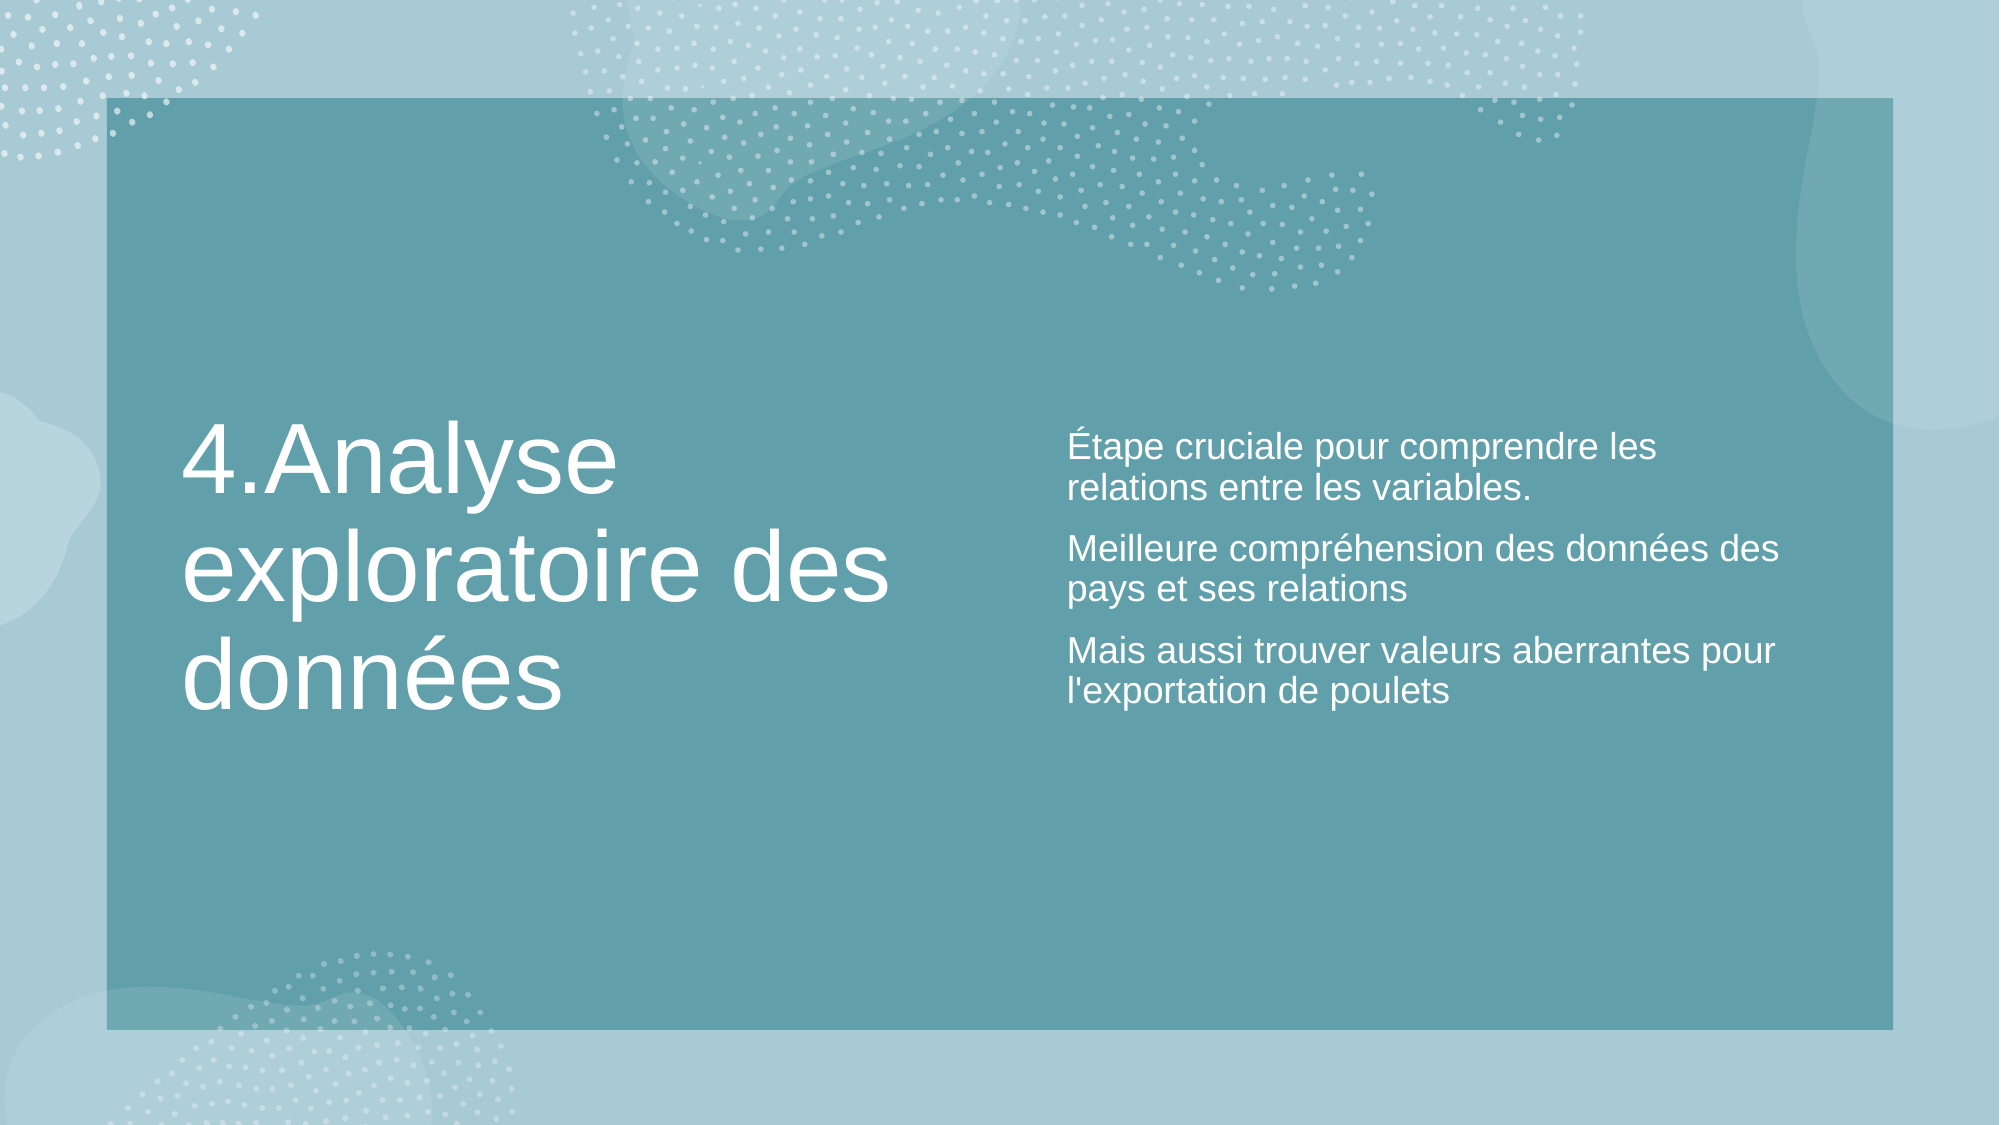

# 4.Analyse exploratoire des données
Étape cruciale pour comprendre les relations entre les variables.
Meilleure compréhension des données des pays et ses relations
Mais aussi trouver valeurs aberrantes pour l'exportation de poulets
Juan Luis Acebal Rico- Data Analyst
5